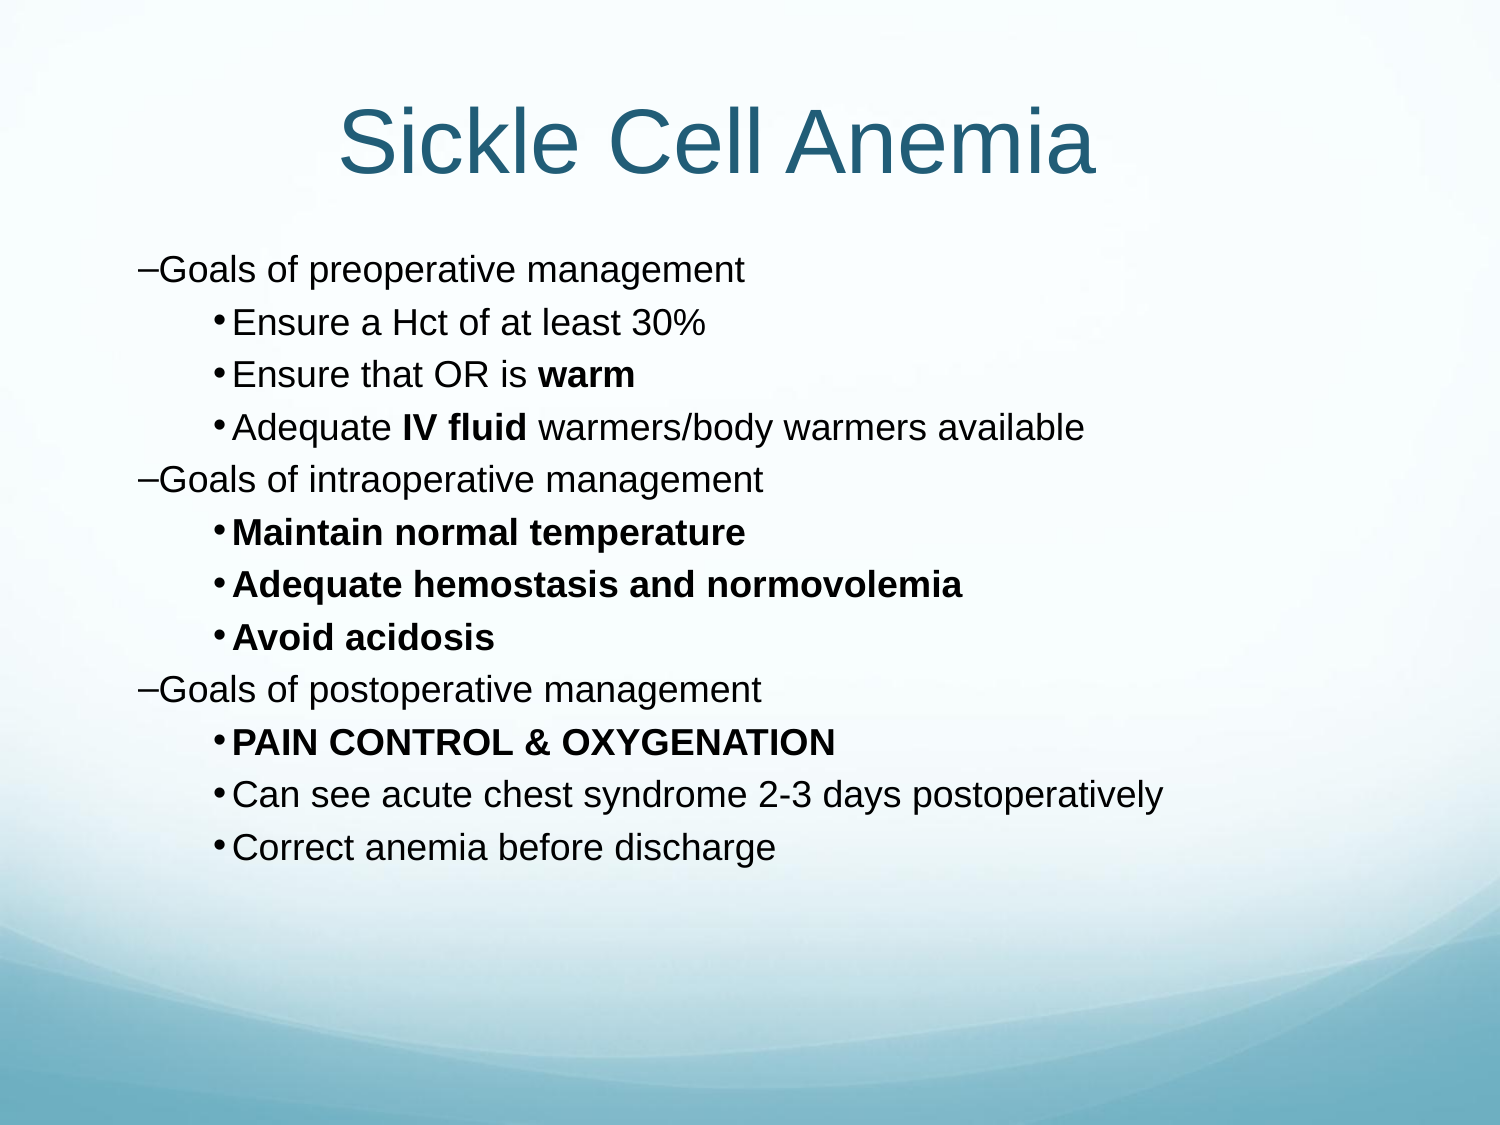

Sickle Cell Anemia

Goals of preoperative management
Ensure a Hct of at least 30%
Ensure that OR is warm
Adequate IV fluid warmers/body warmers available
Goals of intraoperative management
Maintain normal temperature
Adequate hemostasis and normovolemia
Avoid acidosis
Goals of postoperative management
PAIN CONTROL & OXYGENATION
Can see acute chest syndrome 2-3 days postoperatively
Correct anemia before discharge